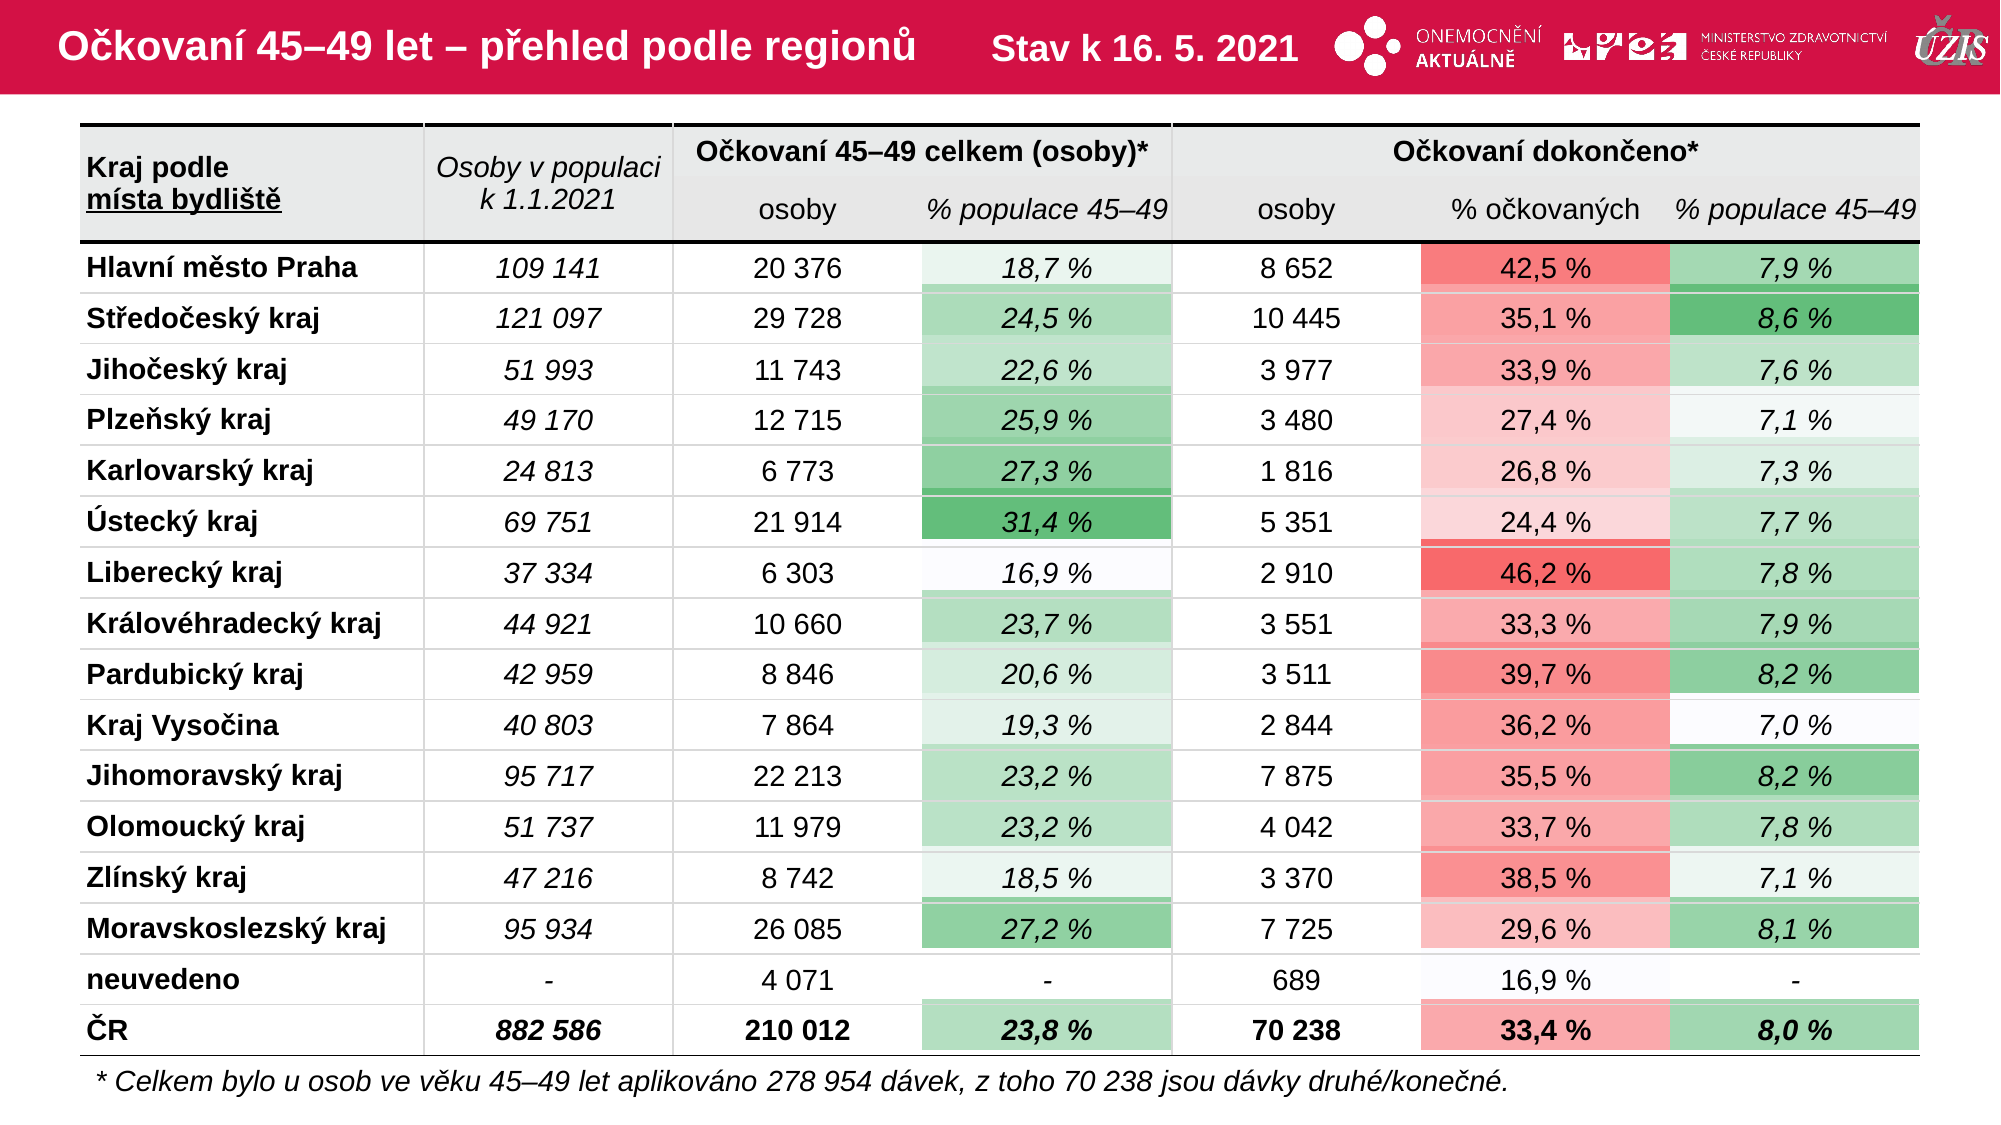

# Očkovaní 45–49 let – přehled podle regionů
Stav k 16. 5. 2021
| Kraj podle místa bydliště | Osoby v populaci k 1.1.2021 | Očkovaní 45–49 celkem (osoby)\* |  | Očkovaní dokončeno\* |  |  |
| --- | --- | --- | --- | --- | --- | --- |
|  |  | osoby | % populace 45–49 | osoby | % očkovaných | % populace 45–49 |
| Hlavní město Praha | 109 141 | 20 376 | 18,7 % | 8 652 | 42,5 % | 7,9 % |
| Středočeský kraj | 121 097 | 29 728 | 24,5 % | 10 445 | 35,1 % | 8,6 % |
| Jihočeský kraj | 51 993 | 11 743 | 22,6 % | 3 977 | 33,9 % | 7,6 % |
| Plzeňský kraj | 49 170 | 12 715 | 25,9 % | 3 480 | 27,4 % | 7,1 % |
| Karlovarský kraj | 24 813 | 6 773 | 27,3 % | 1 816 | 26,8 % | 7,3 % |
| Ústecký kraj | 69 751 | 21 914 | 31,4 % | 5 351 | 24,4 % | 7,7 % |
| Liberecký kraj | 37 334 | 6 303 | 16,9 % | 2 910 | 46,2 % | 7,8 % |
| Královéhradecký kraj | 44 921 | 10 660 | 23,7 % | 3 551 | 33,3 % | 7,9 % |
| Pardubický kraj | 42 959 | 8 846 | 20,6 % | 3 511 | 39,7 % | 8,2 % |
| Kraj Vysočina | 40 803 | 7 864 | 19,3 % | 2 844 | 36,2 % | 7,0 % |
| Jihomoravský kraj | 95 717 | 22 213 | 23,2 % | 7 875 | 35,5 % | 8,2 % |
| Olomoucký kraj | 51 737 | 11 979 | 23,2 % | 4 042 | 33,7 % | 7,8 % |
| Zlínský kraj | 47 216 | 8 742 | 18,5 % | 3 370 | 38,5 % | 7,1 % |
| Moravskoslezský kraj | 95 934 | 26 085 | 27,2 % | 7 725 | 29,6 % | 8,1 % |
| neuvedeno | - | 4 071 | - | 689 | 16,9 % | - |
| ČR | 882 586 | 210 012 | 23,8 % | 70 238 | 33,4 % | 8,0 % |
|  |  |  |  |  |  |
| --- | --- | --- | --- | --- | --- |
|  |  |  |  |  |  |
|  |  |  |  |  |  |
|  |  |  |  |  |  |
|  |  |  |  |  |  |
|  |  |  |  |  |  |
|  |  |  |  |  |  |
|  |  |  |  |  |  |
|  |  |  |  |  |  |
|  |  |  |  |  |  |
|  |  |  |  |  |  |
|  |  |  |  |  |  |
|  |  |  |  |  |  |
|  |  |  |  |  |  |
|  |  |  |  |  |  |
|  |  |  |  |  |  |
* Celkem bylo u osob ve věku 45–49 let aplikováno 278 954 dávek, z toho 70 238 jsou dávky druhé/konečné.